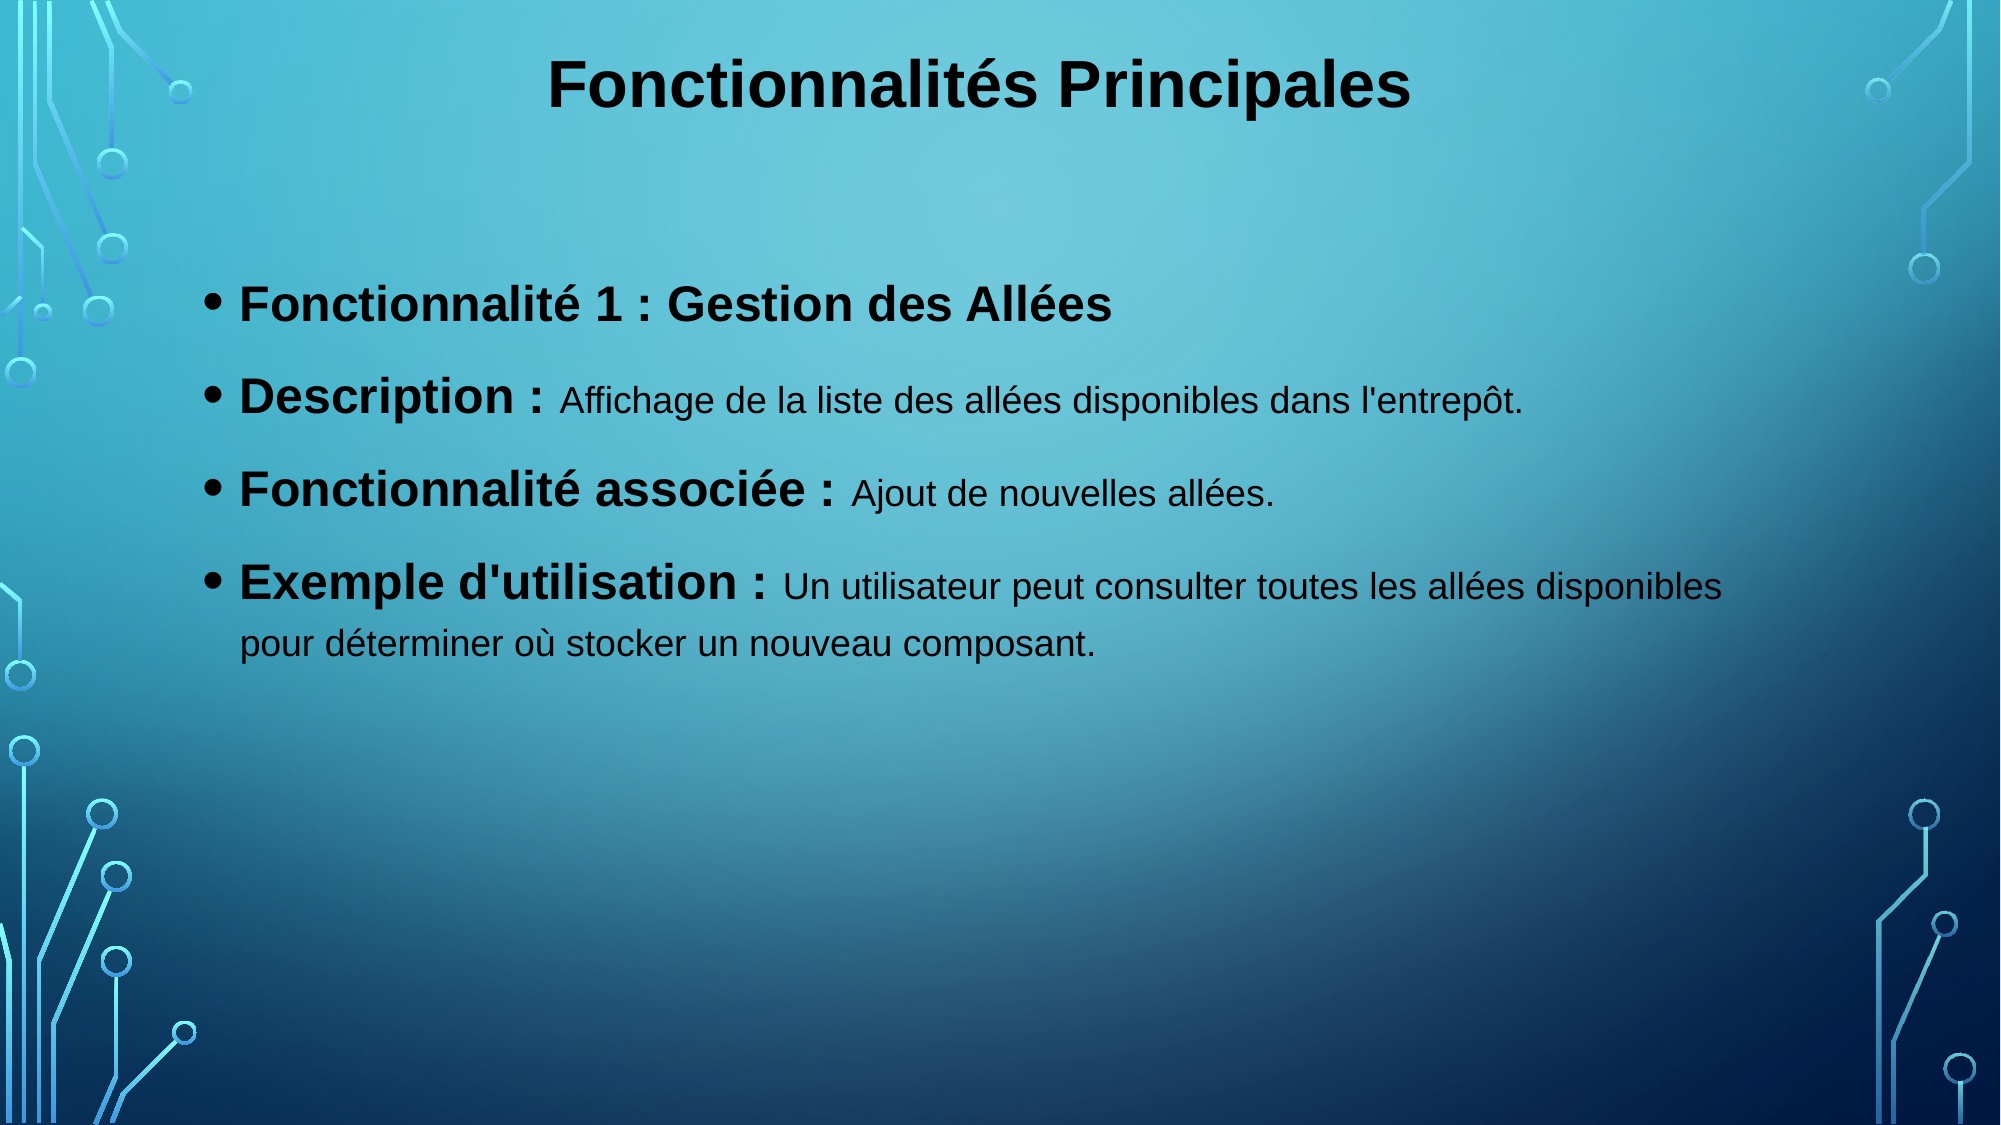

Fonctionnalités Principales

Fonctionnalité 1 : Gestion des Allées
Description : Affichage de la liste des allées disponibles dans l'entrepôt.
Fonctionnalité associée : Ajout de nouvelles allées.
Exemple d'utilisation : Un utilisateur peut consulter toutes les allées disponibles pour déterminer où stocker un nouveau composant.